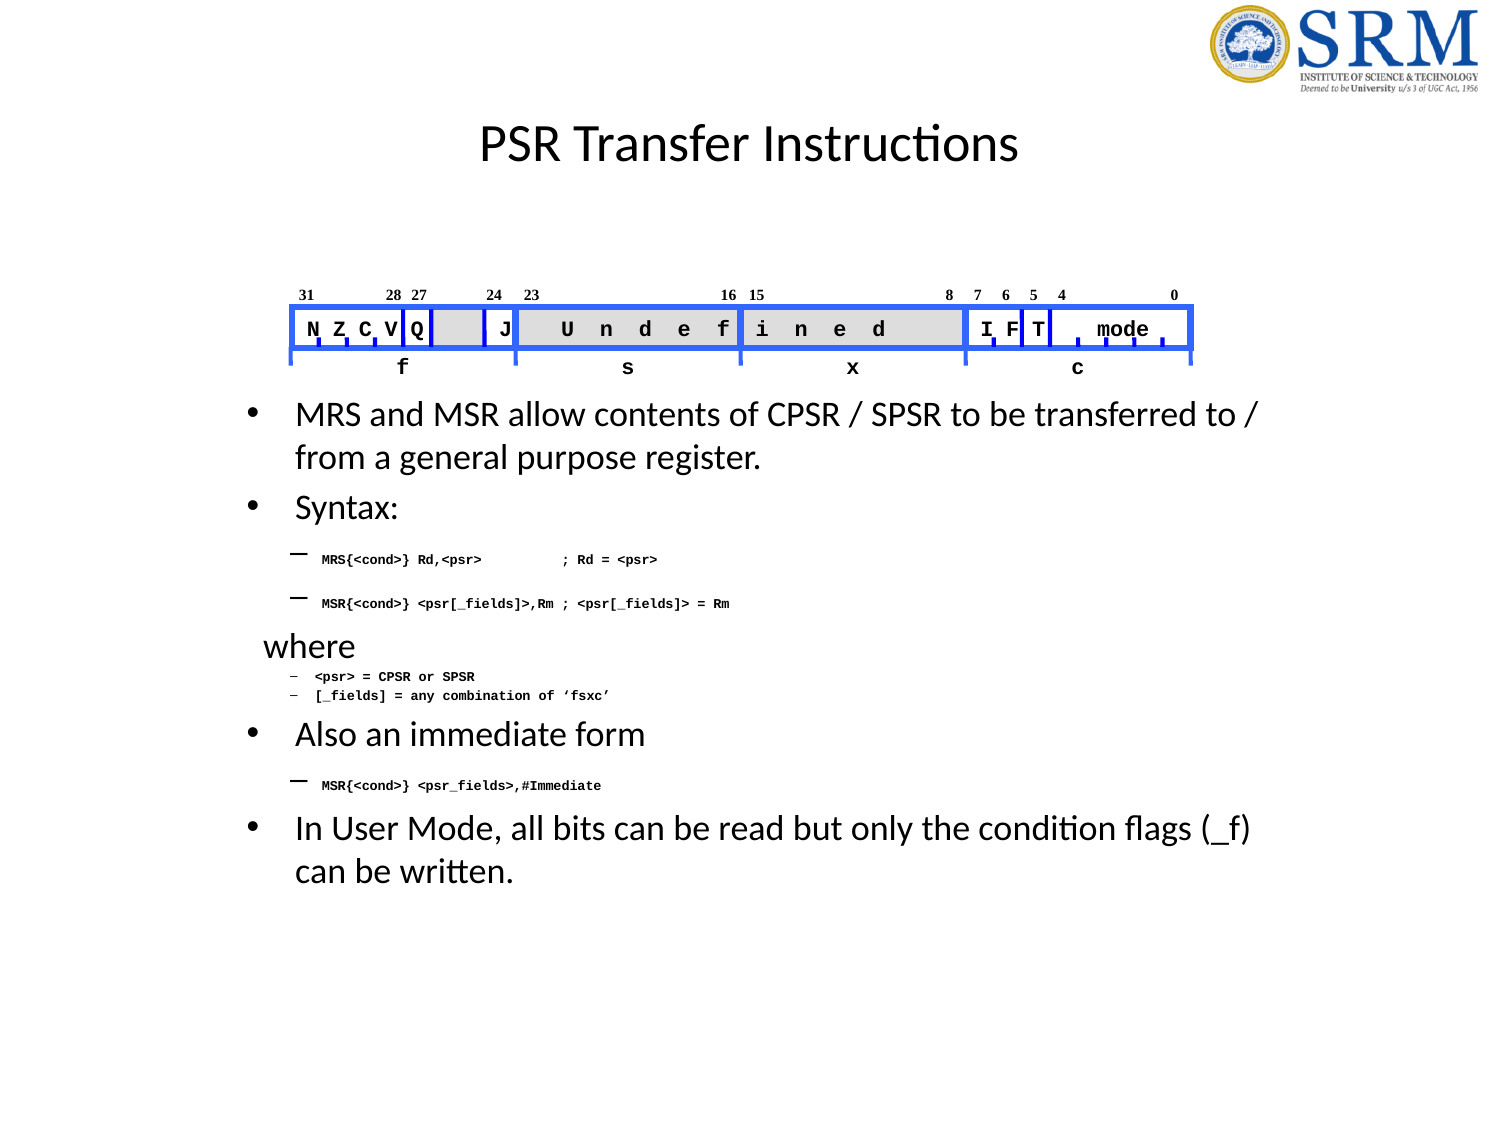

# PSR Transfer Instructions
31
28
27
24
23
16
15
8
7
6
5
4
0
N Z C V Q

I F T    mode

 U  n  d  e  f  i  n  e  d
J

f
s
x
c

MRS and MSR allow contents of CPSR / SPSR to be transferred to / from a general purpose register.
Syntax:
 MRS{<cond>} Rd,<psr>          ; Rd = <psr>
 MSR{<cond>} <psr[_fields]>,Rm ; <psr[_fields]> = Rm
  where
<psr> = CPSR or SPSR
[_fields] = any combination of ‘fsxc’
Also an immediate form
 MSR{<cond>} <psr_fields>,#Immediate
In User Mode, all bits can be read but only the condition flags (_f) can be written.